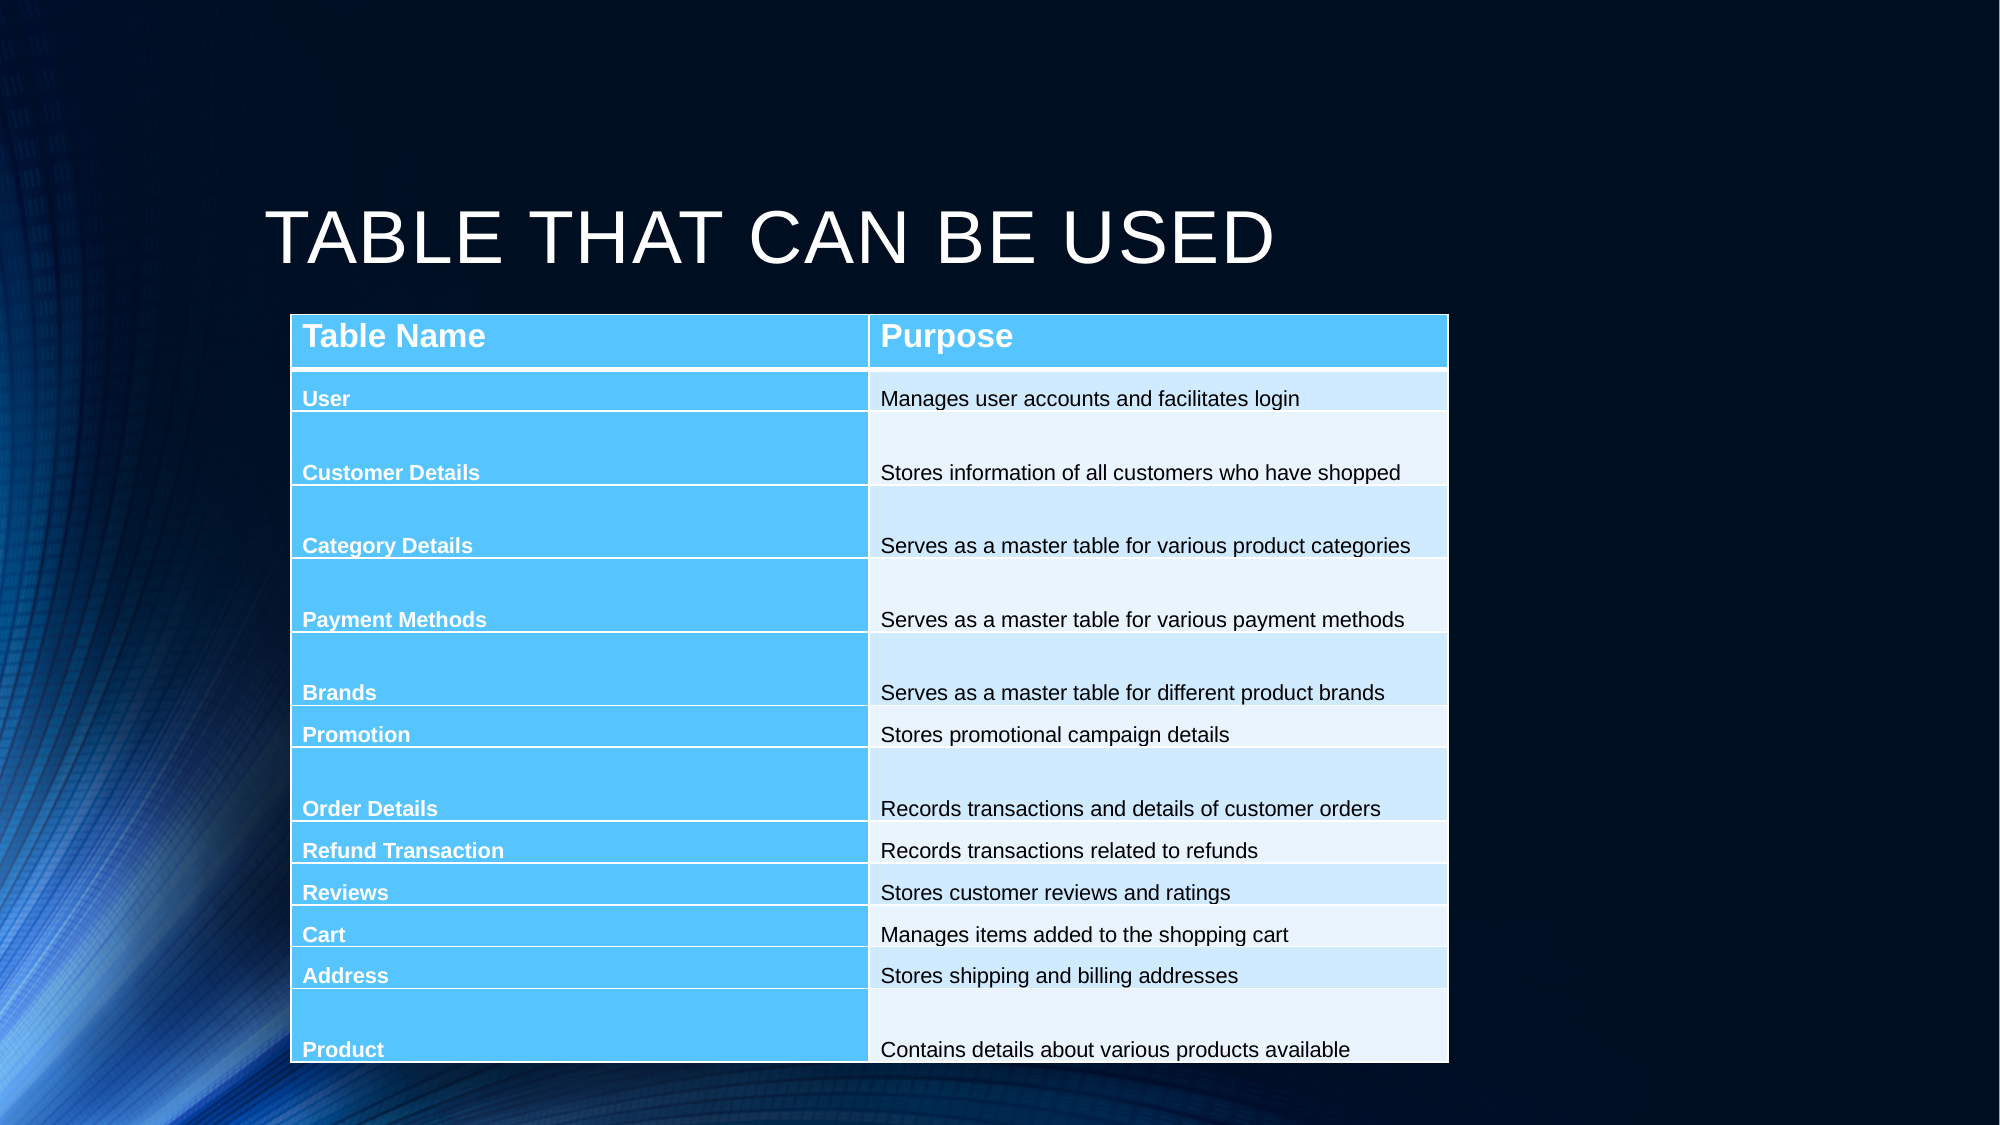

# TABLE THAT CAN BE USED
| Table Name | Purpose |
| --- | --- |
| User | Manages user accounts and facilitates login |
| Customer Details | Stores information of all customers who have shopped |
| Category Details | Serves as a master table for various product categories |
| Payment Methods | Serves as a master table for various payment methods |
| Brands | Serves as a master table for different product brands |
| Promotion | Stores promotional campaign details |
| Order Details | Records transactions and details of customer orders |
| Refund Transaction | Records transactions related to refunds |
| Reviews | Stores customer reviews and ratings |
| Cart | Manages items added to the shopping cart |
| Address | Stores shipping and billing addresses |
| Product | Contains details about various products available |